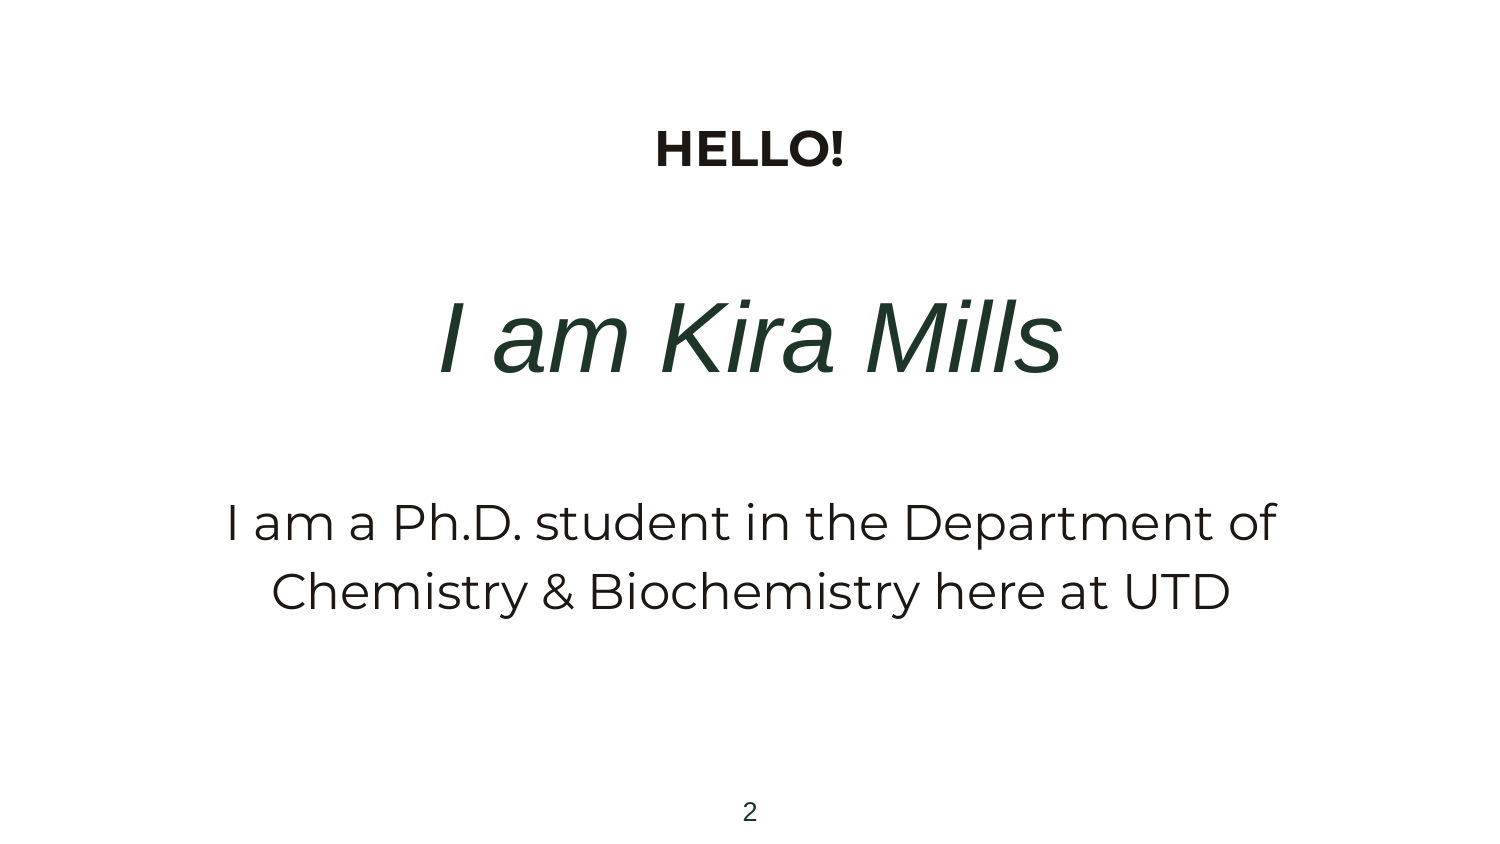

HELLO!
I am Kira Mills

I am a Ph.D. student in the Department of Chemistry & Biochemistry here at UTD

2